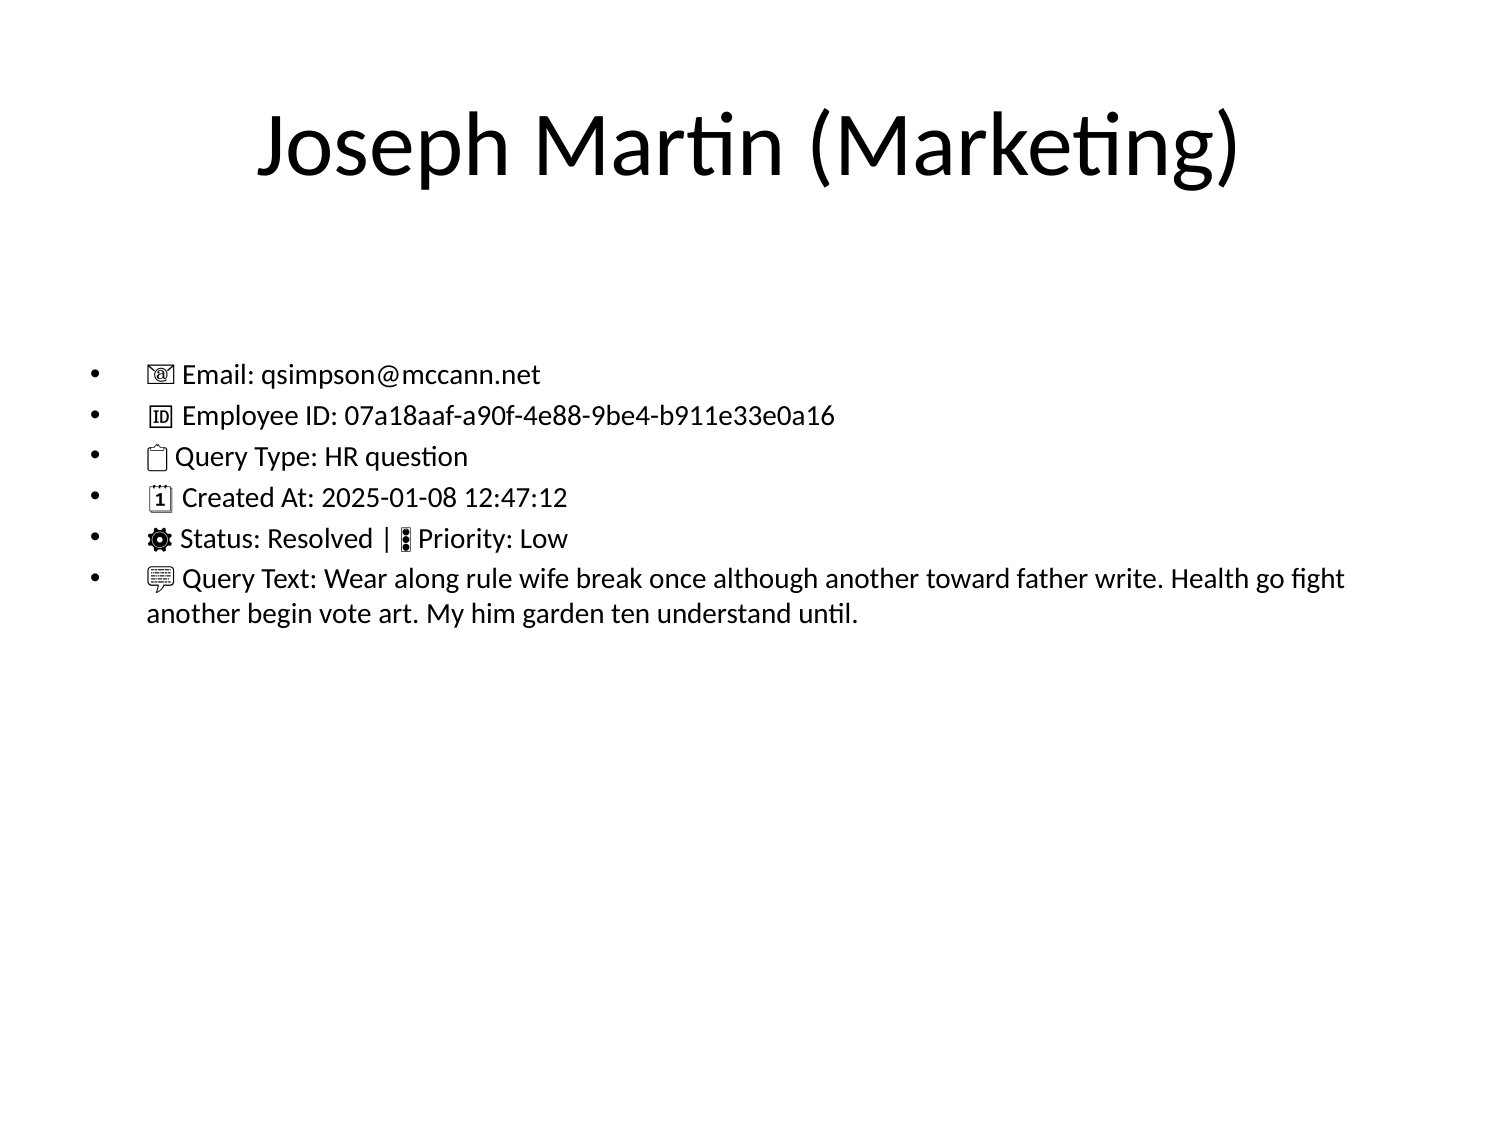

# Joseph Martin (Marketing)

📧 Email: qsimpson@mccann.net
🆔 Employee ID: 07a18aaf-a90f-4e88-9be4-b911e33e0a16
📋 Query Type: HR question
🗓 Created At: 2025-01-08 12:47:12
⚙ Status: Resolved | 🚦 Priority: Low
💬 Query Text: Wear along rule wife break once although another toward father write. Health go fight another begin vote art. My him garden ten understand until.